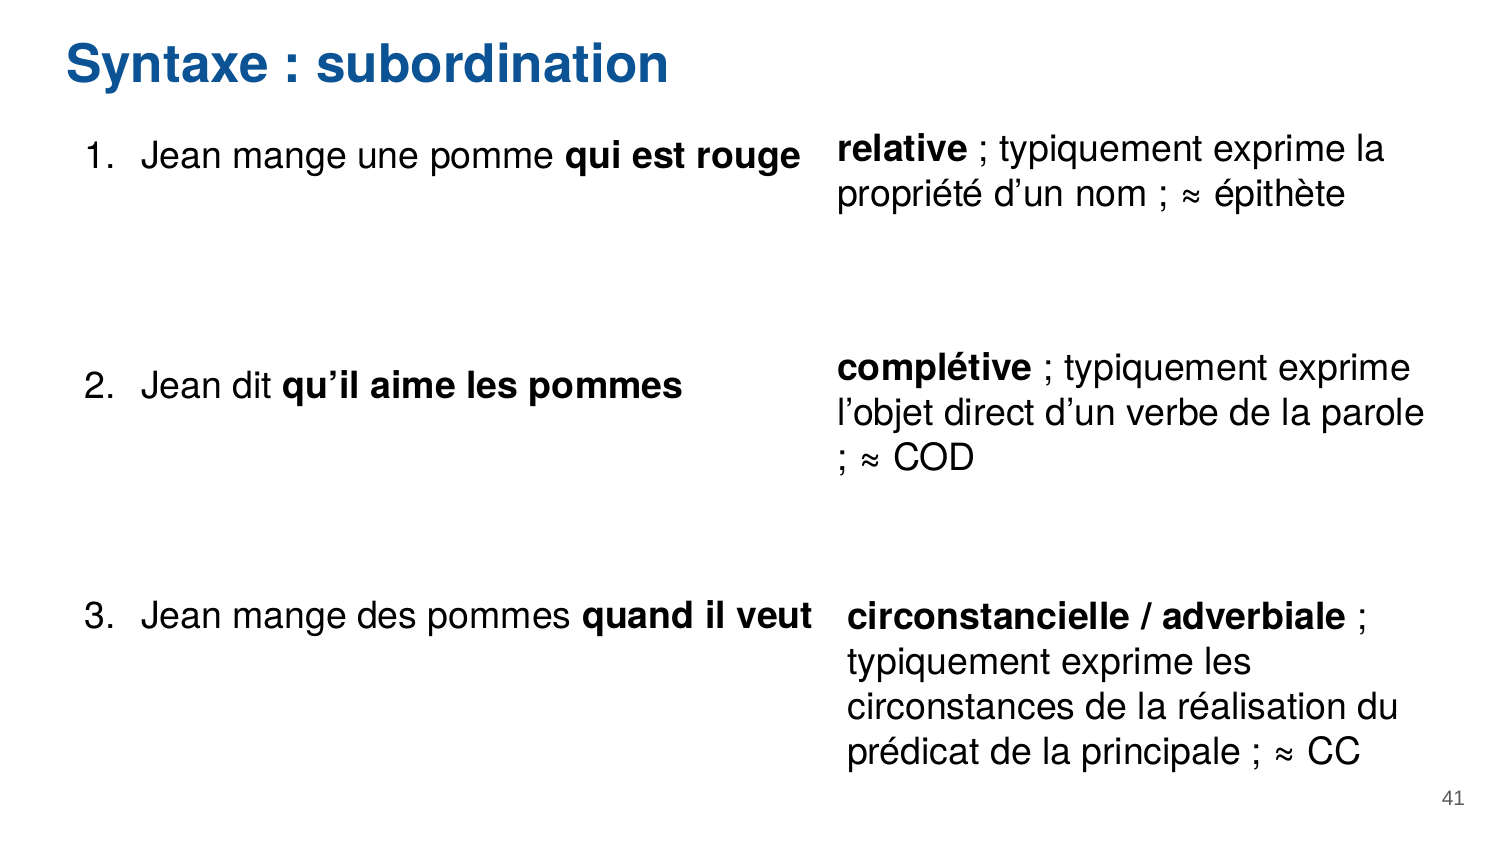

# Syntaxe : subordination
Jean mange une pomme qui est rouge

Jean dit qu’il aime les pommes

Jean mange des pommes quand il veut

relative ; typiquement exprime la propriété d’un nom ; ≈ épithète

complétive ; typiquement exprime l’objet direct d’un verbe de la parole ; ≈ COD

circonstancielle / adverbiale ; typiquement exprime les circonstances de la réalisation du prédicat de la principale ; ≈ CC

41